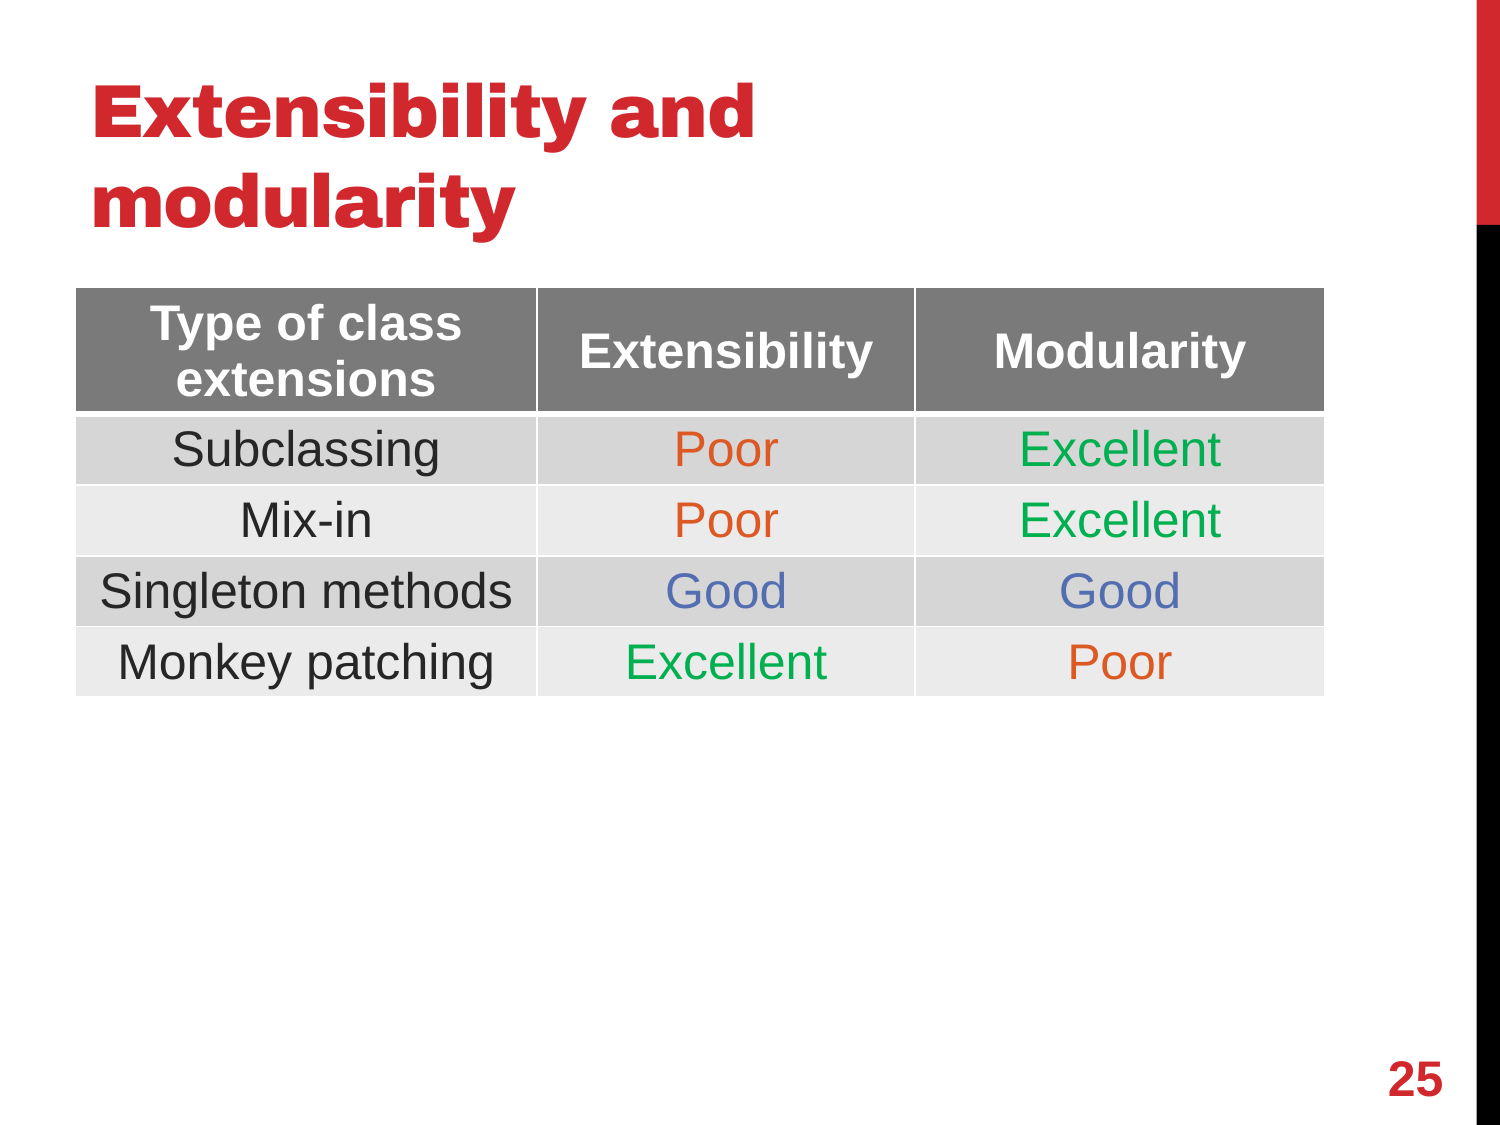

# Extensibility and modularity
| Type of class extensions | Extensibility | Modularity |
| --- | --- | --- |
| Subclassing | Poor | Excellent |
| Mix-in | Poor | Excellent |
| Singleton methods | Good | Good |
| Monkey patching | Excellent | Poor |
25